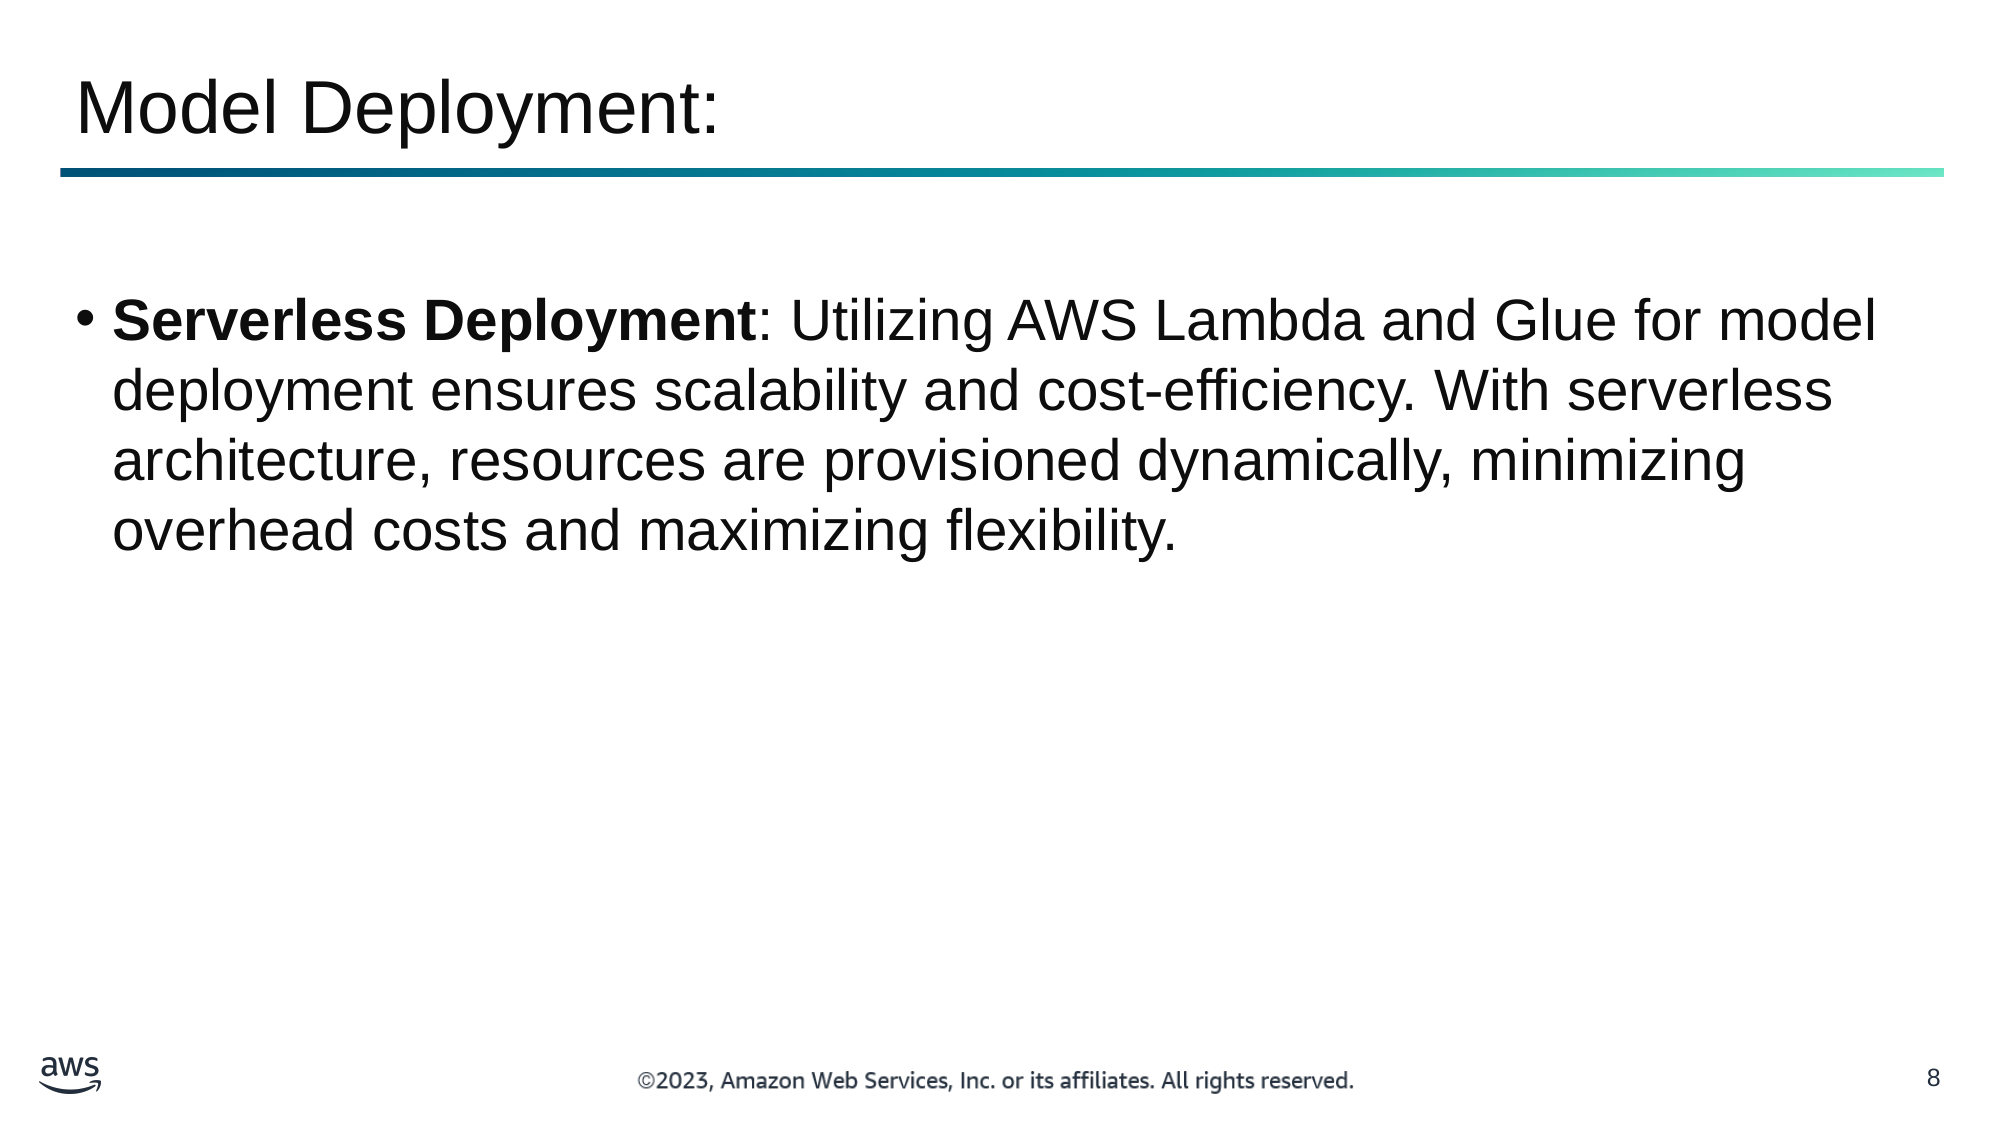

Model Deployment:

Serverless Deployment: Utilizing AWS Lambda and Glue for model deployment ensures scalability and cost-efficiency. With serverless architecture, resources are provisioned dynamically, minimizing overhead costs and maximizing flexibility.

8